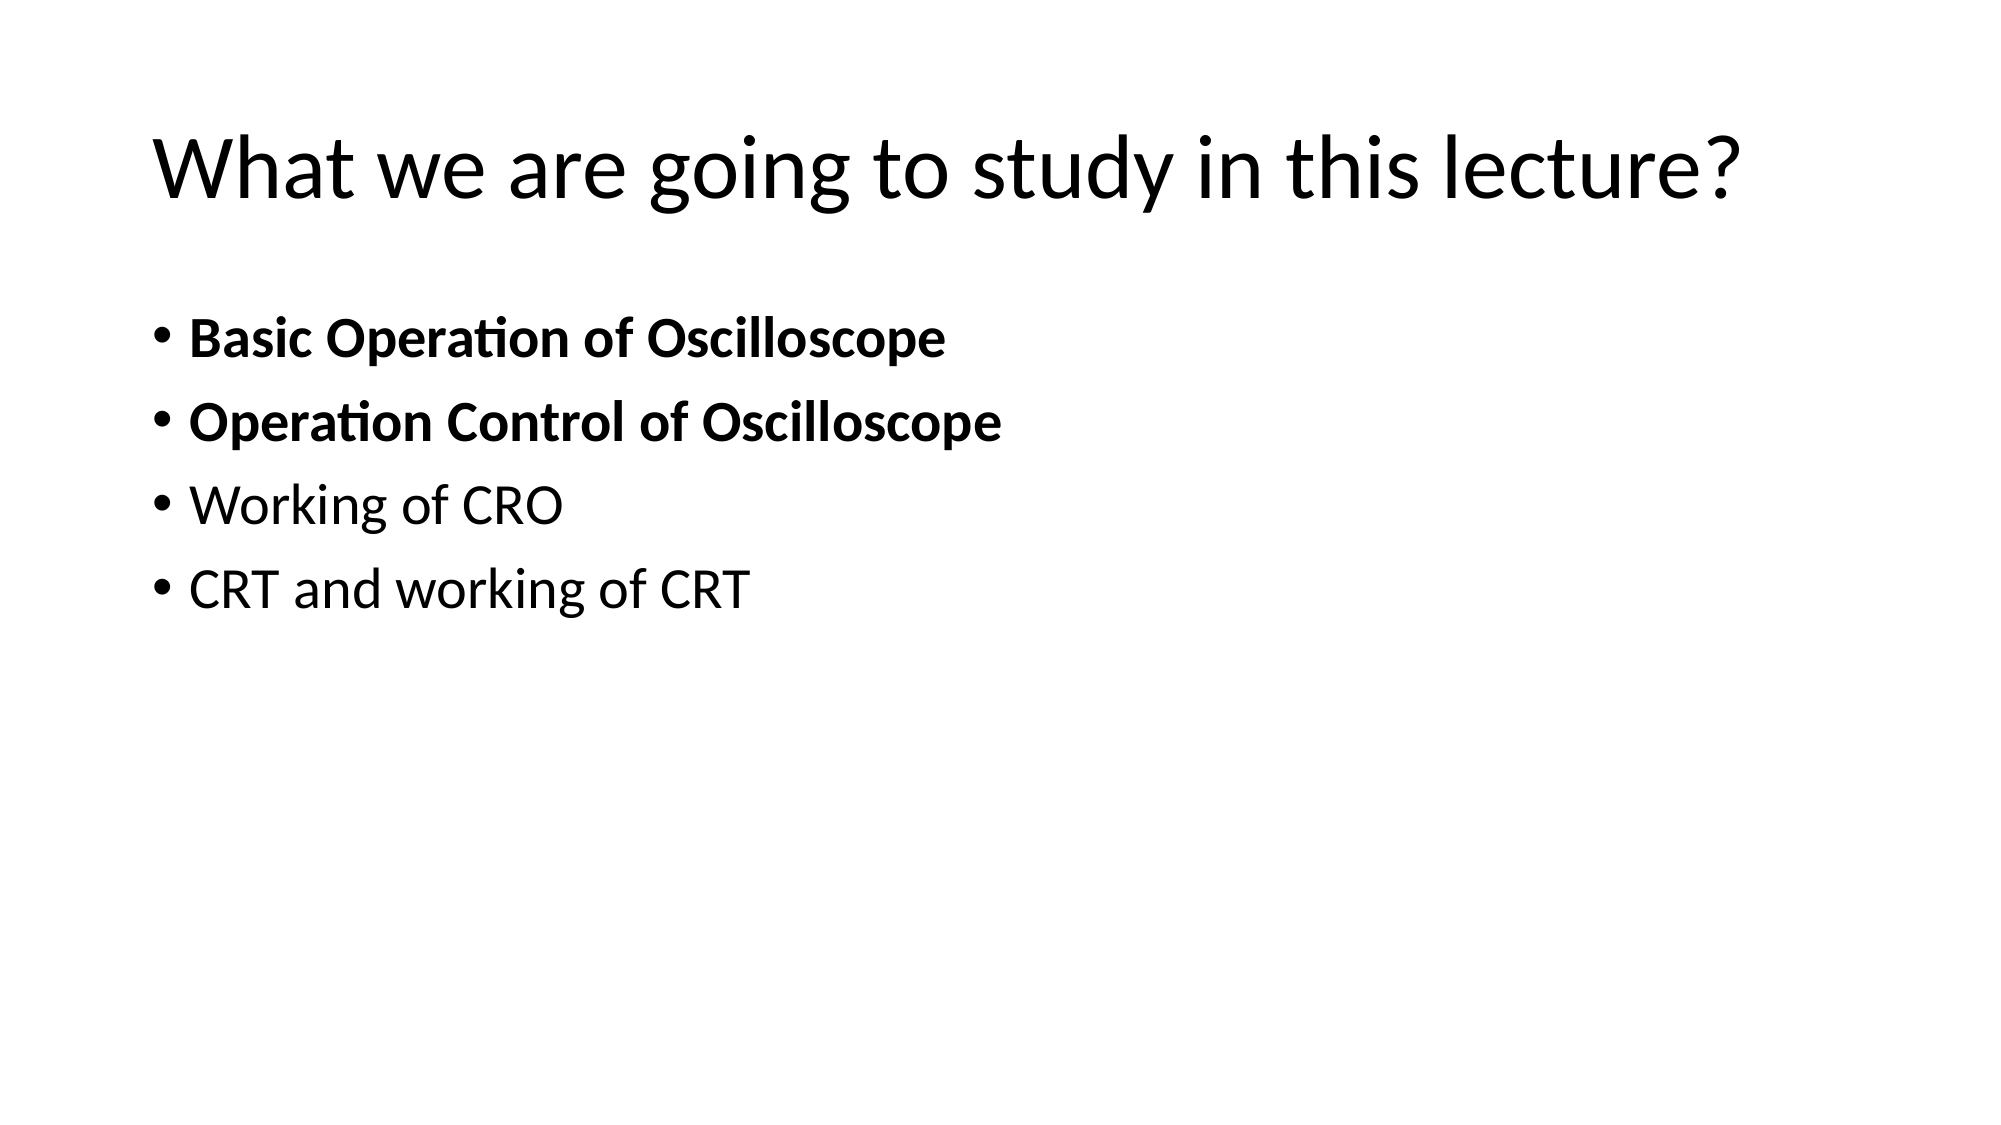

# What we are going to study in this lecture?
Basic Operation of Oscilloscope
Operation Control of Oscilloscope
Working of CRO
CRT and working of CRT